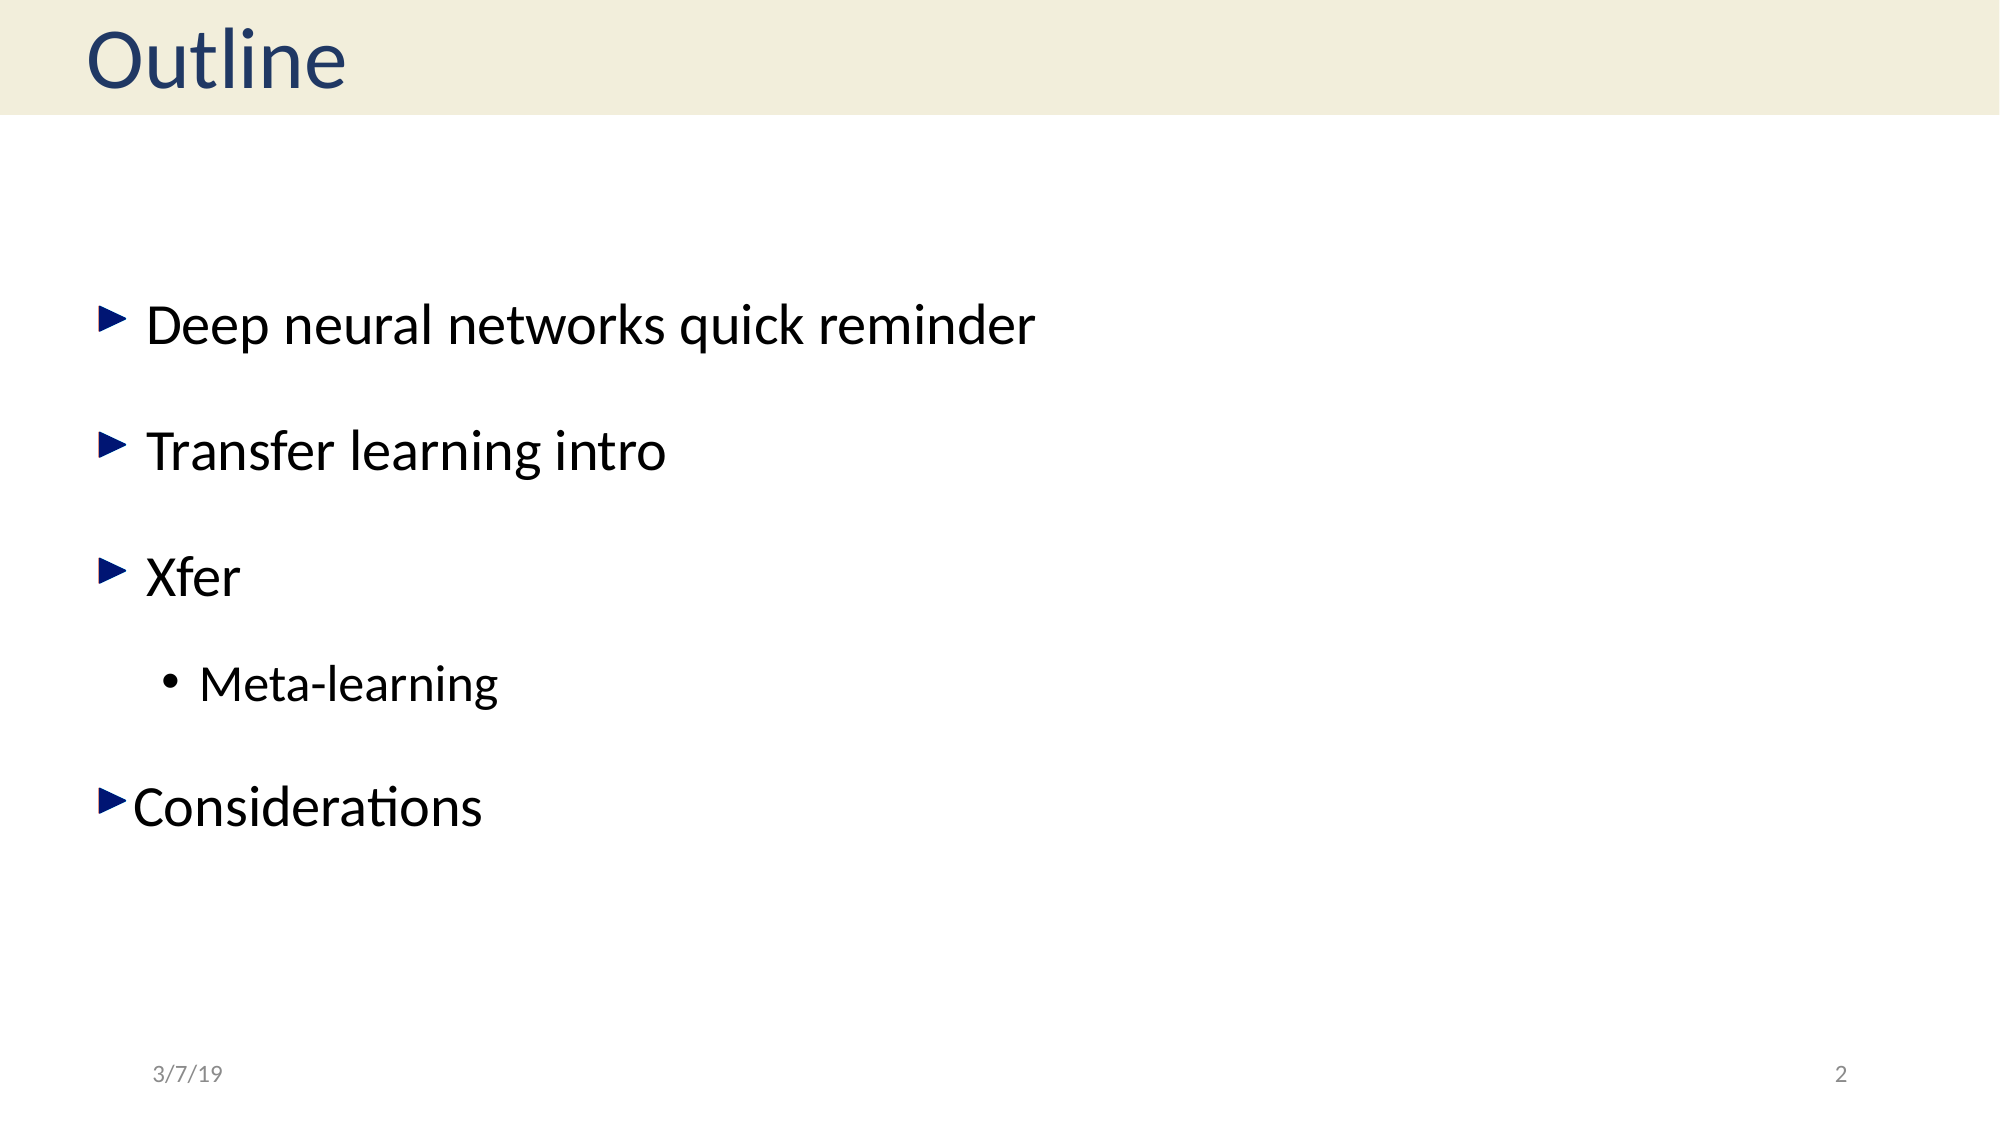

# Outline
 Deep neural networks quick reminder
 Transfer learning intro
 Xfer
Meta-learning
Considerations

3/7/19
2